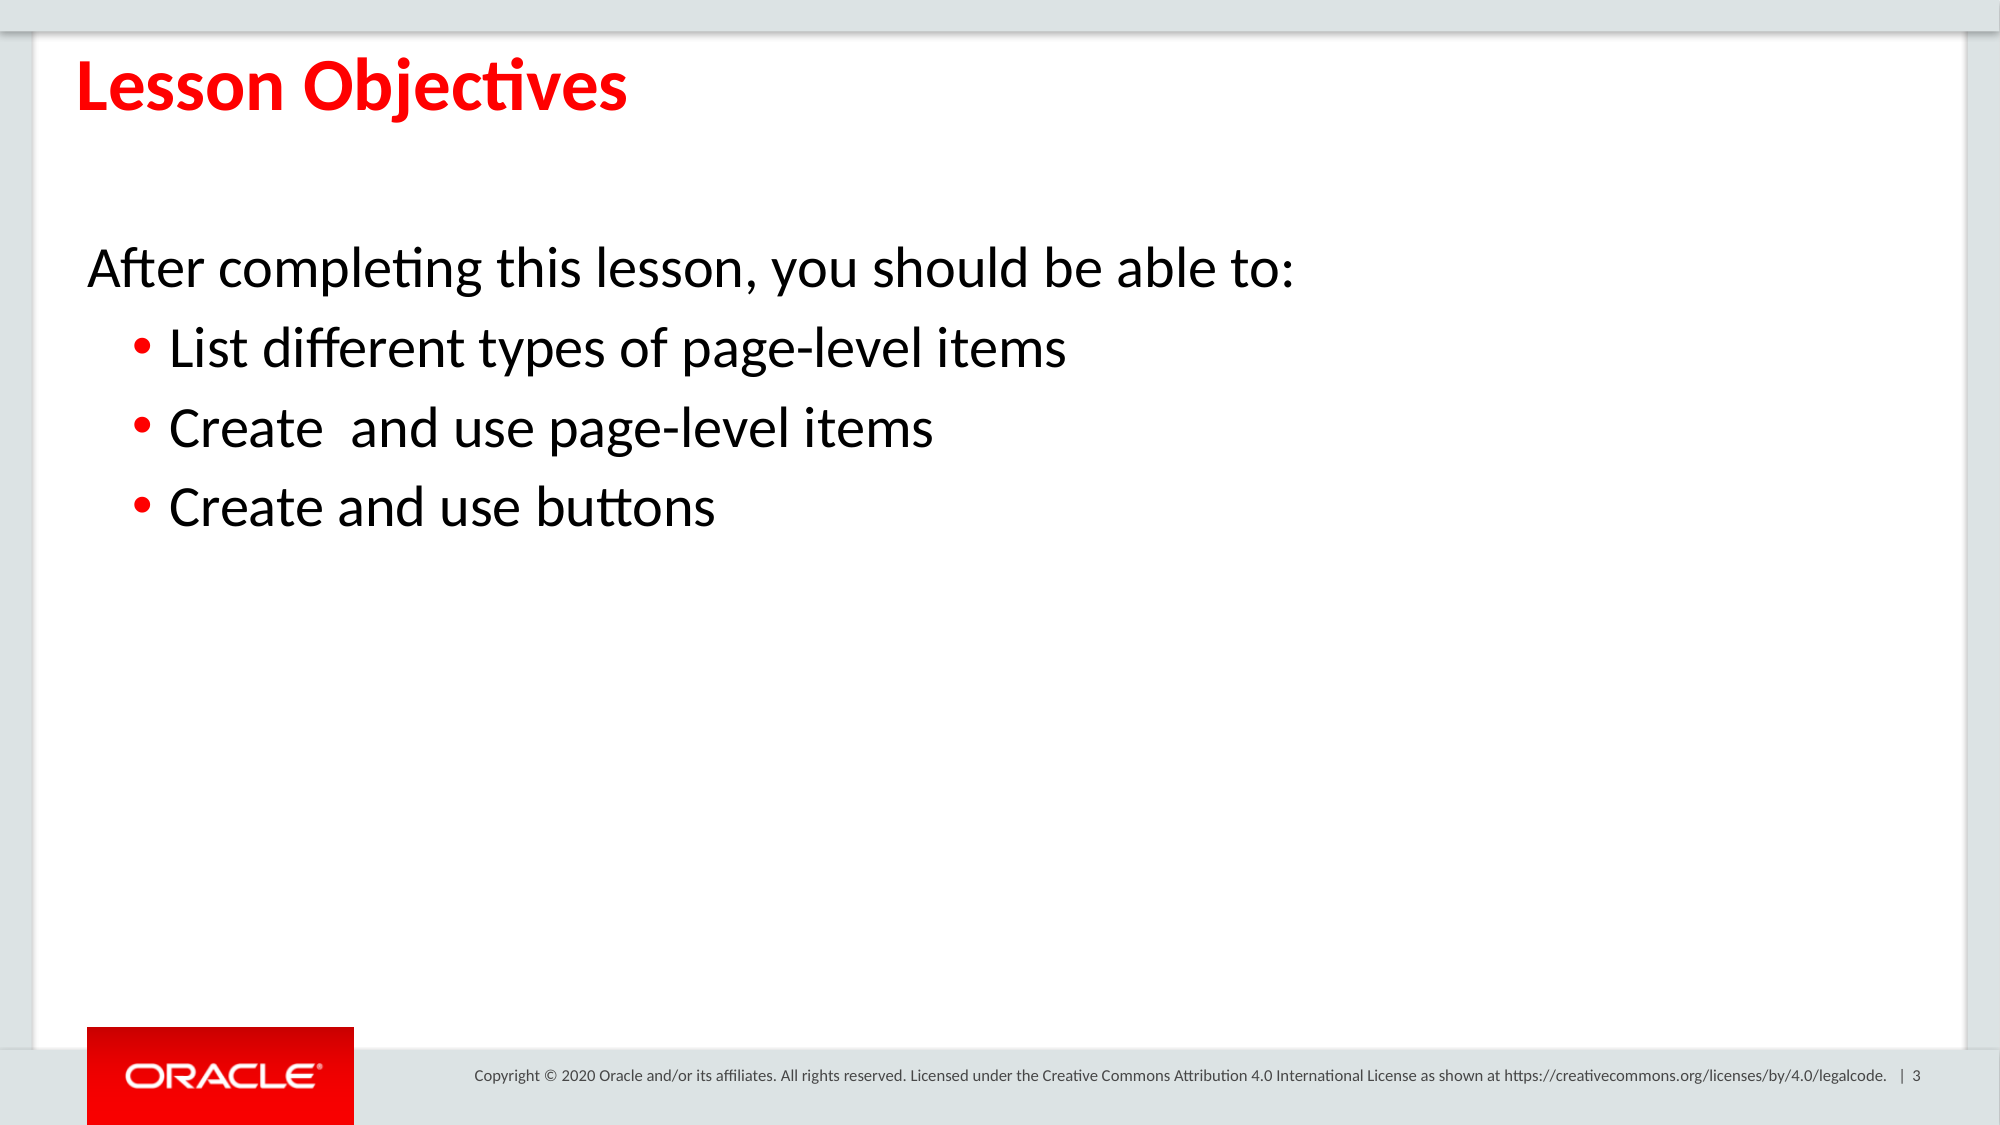

Lesson Objectives
After completing this lesson, you should be able to:
List different types of page-level items
Create  and use page-level items
Create and use buttons